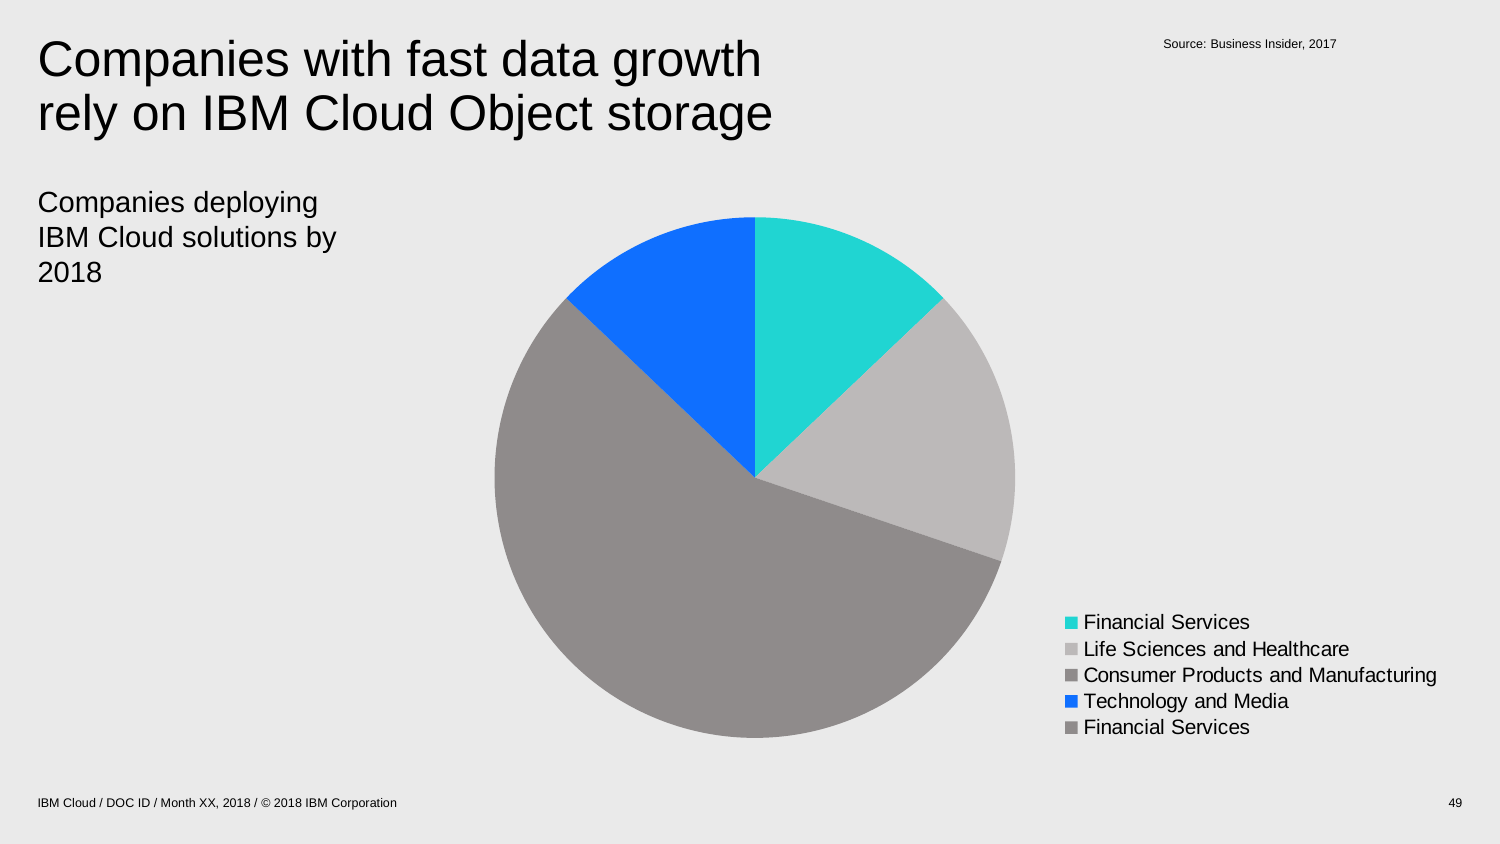

Source:	Business Insider, 2017
# Companies with fast data growth rely on IBM Cloud Object storage
Companies deploying IBM Cloud solutions by 2018

### Chart

| Category | Graph 1 | Graph 2 | Graph 3 |
|---|---|---|---|
| Financial Services | 20.4 | 30.6 | 45.9 |
| Life Sciences and Healthcare | 27.4 | 38.6 | 46.9 |
| Consumer Products and Manufacturing | 90.0 | 34.6 | 45.0 |
| Technology and Media | 20.4 | 31.6 | 43.9 |
IBM Cloud / DOC ID / Month XX, 2018 / © 2018 IBM Corporation
49